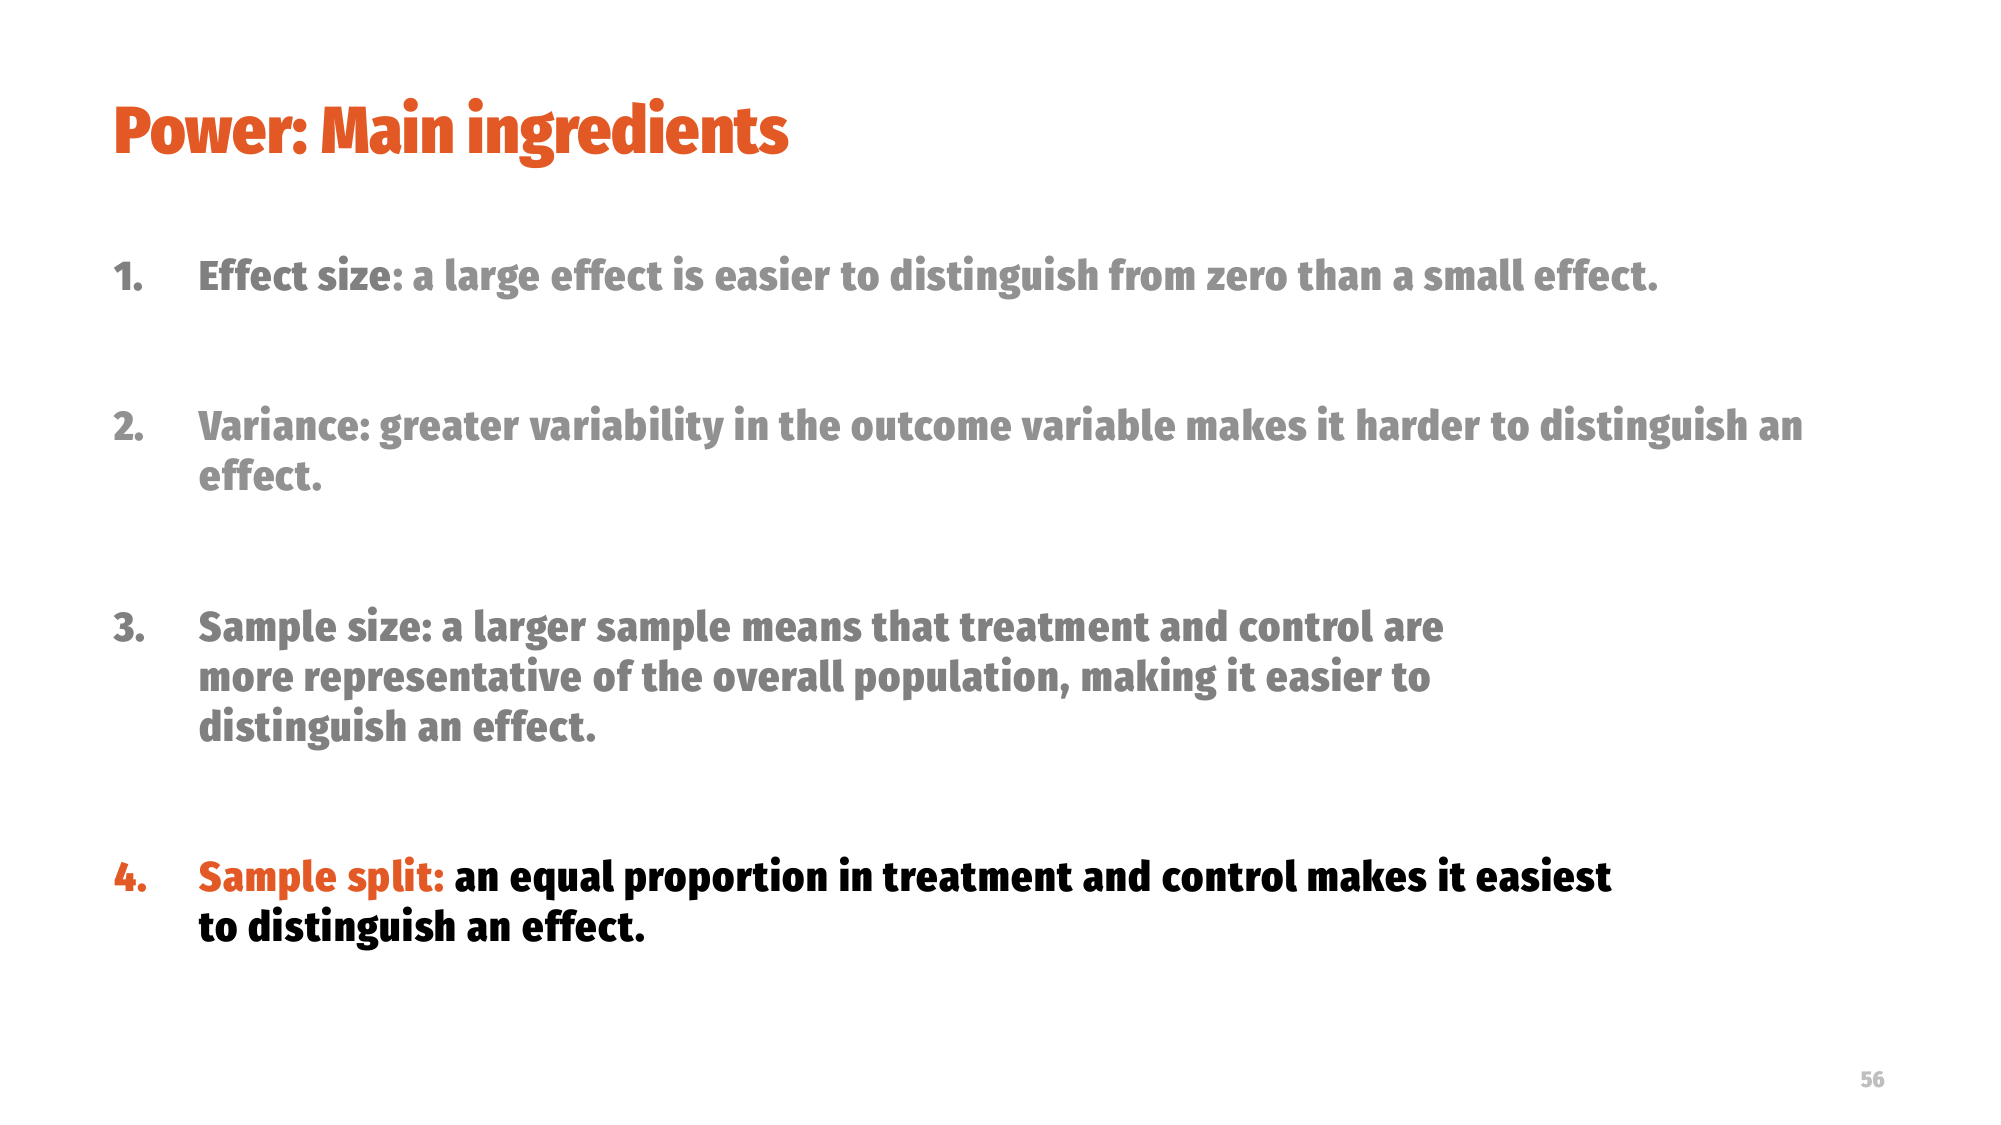

# Power: Main ingredients
Effect size: a large effect is easier to distinguish from zero than a small effect.

Variance: greater variability in the outcome variable makes it harder to distinguish an effect.

Sample size: a larger sample means that treatment and control are
more representative of the overall population, making it easier to
distinguish an effect.

Sample split: an equal proportion in treatment and control makes it easiest
to distinguish an effect.
56